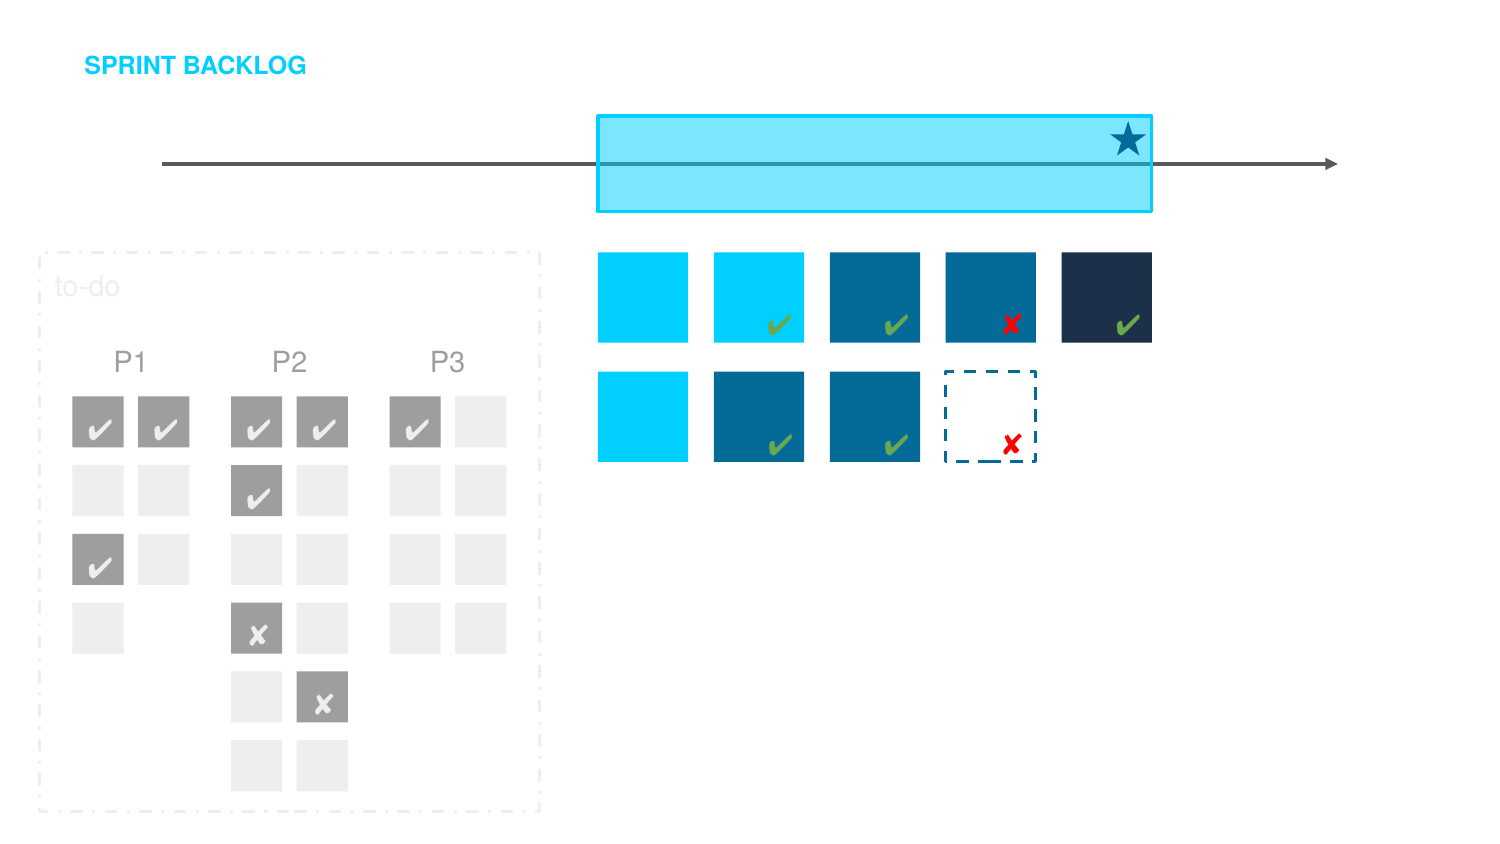

SPRINT BACKLOG

to-do

✔
✔
✔
✘
✔
P1
P2
P3

✔

✔

✔

✔

✔

✔
✔
✔
✘

✔

✔

✘

✘